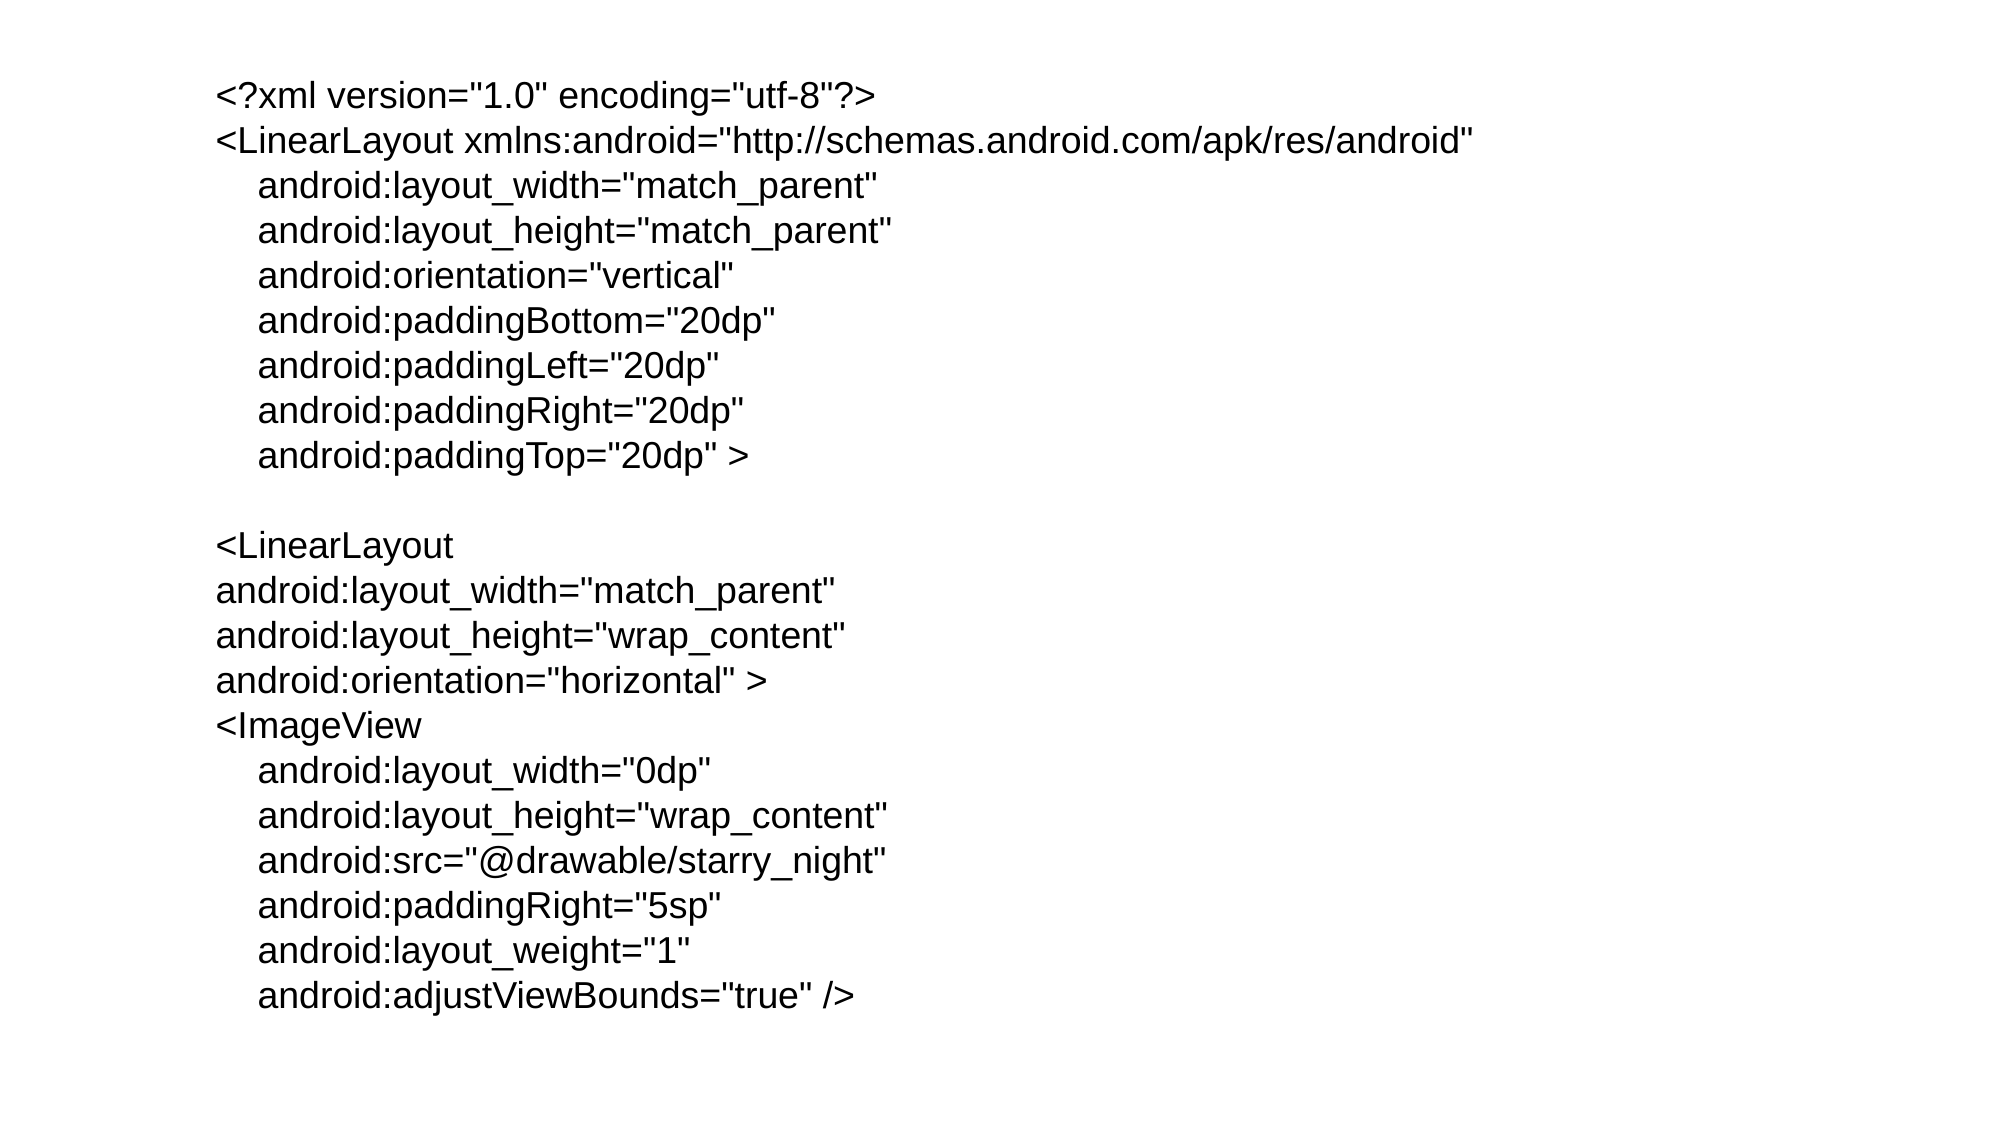

<?xml version="1.0" encoding="utf-8"?>
<LinearLayout xmlns:android="http://schemas.android.com/apk/res/android"
    android:layout_width="match_parent"
    android:layout_height="match_parent"
    android:orientation="vertical"
    android:paddingBottom="20dp"
    android:paddingLeft="20dp"
    android:paddingRight="20dp"
    android:paddingTop="20dp" >

<LinearLayout
android:layout_width="match_parent"
android:layout_height="wrap_content"
android:orientation="horizontal" >
<ImageView
    android:layout_width="0dp"
    android:layout_height="wrap_content"
    android:src="@drawable/starry_night"
    android:paddingRight="5sp"
    android:layout_weight="1"
    android:adjustViewBounds="true" />